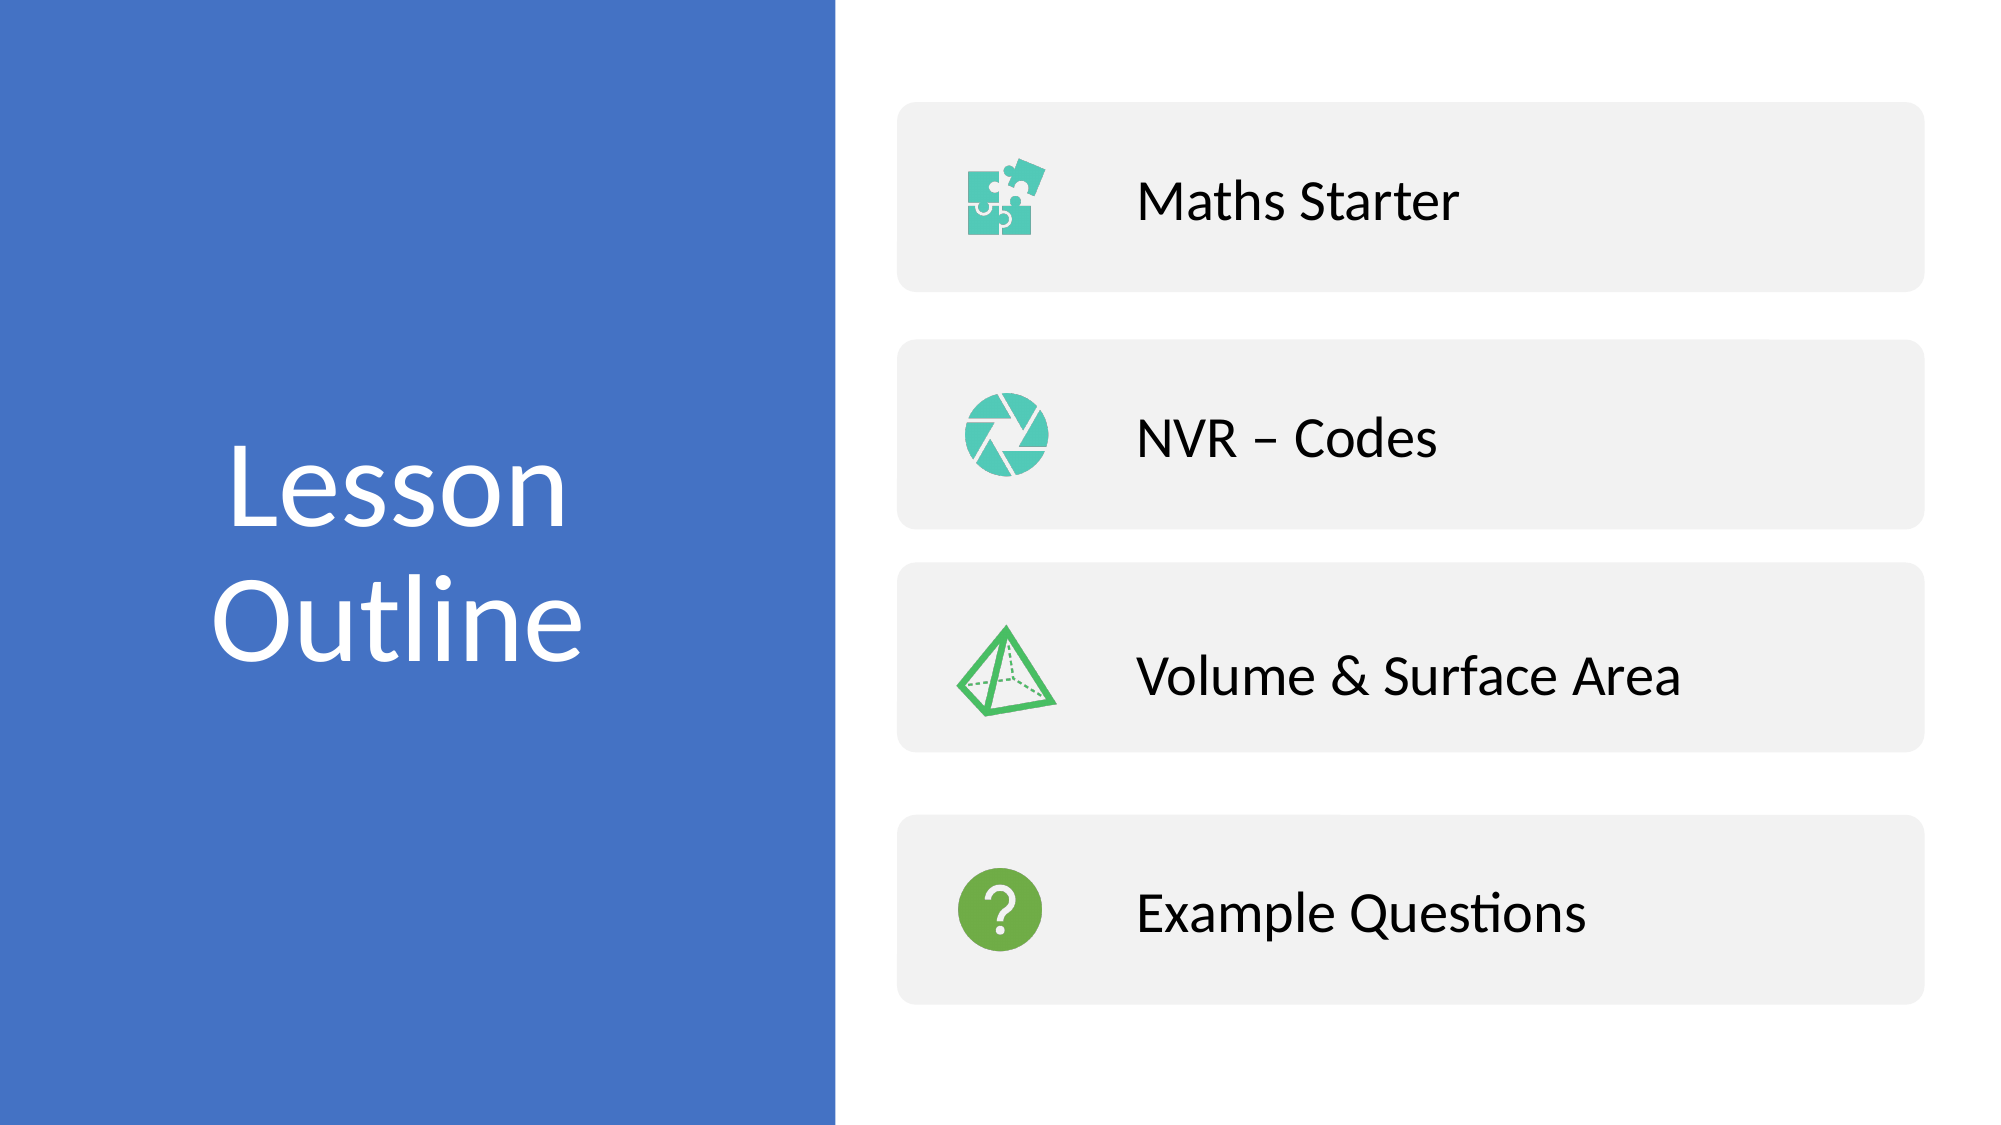

# Lesson Outline
Maths Starter
NVR – Codes
Volume & Surface Area
Example Questions